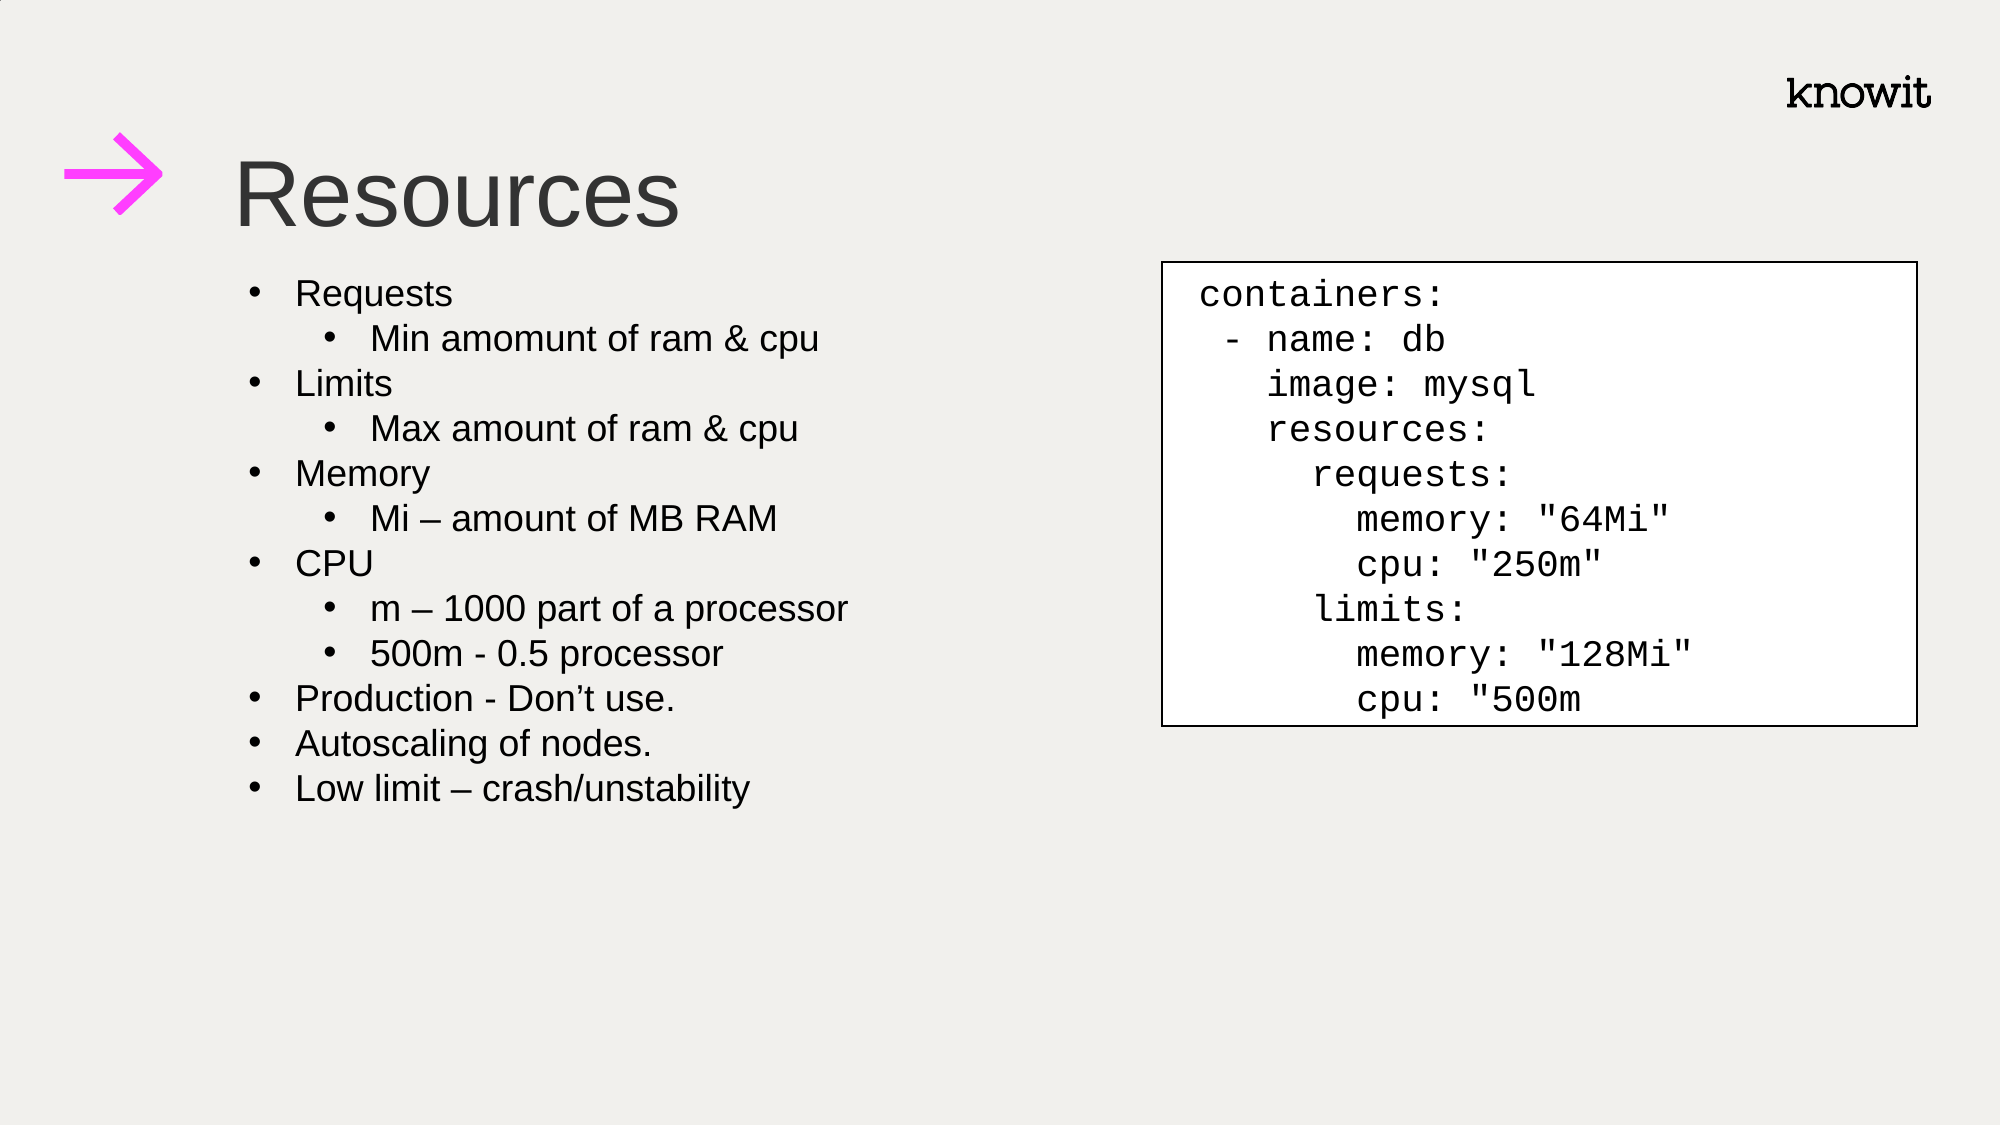

# Resources
Requests
Min amomunt of ram & cpu
Limits
Max amount of ram & cpu
Memory
Mi – amount of MB RAM
CPU
m – 1000 part of a processor
500m - 0.5 processor
Production - Don’t use.
Autoscaling of nodes.
Low limit – crash/unstability

 containers:
  - name: db
    image: mysql
    resources:
      requests:
        memory: "64Mi"
        cpu: "250m"
      limits:
        memory: "128Mi"
        cpu: "500m